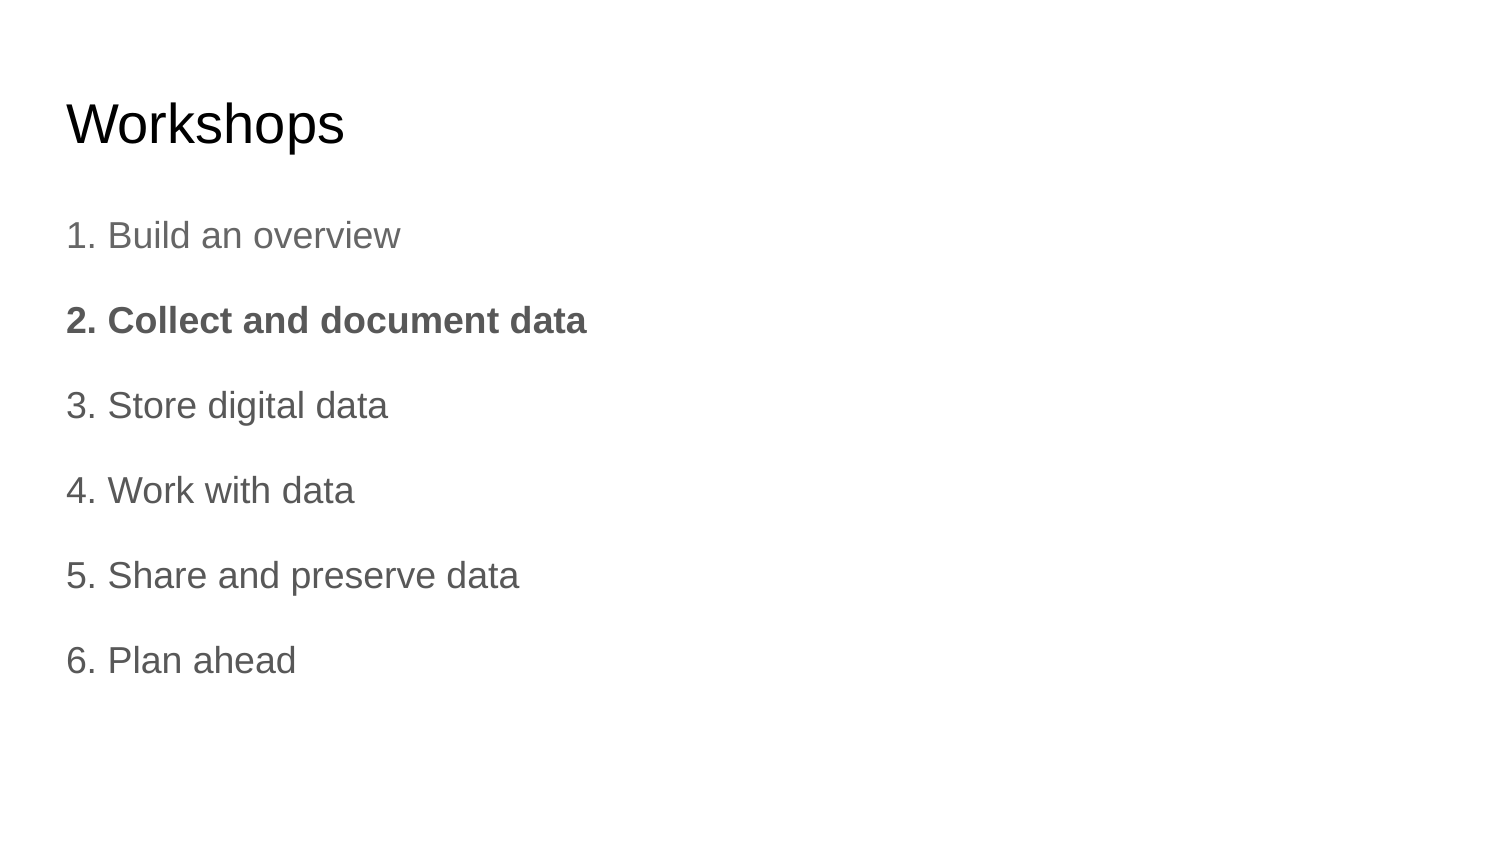

# Workshops
1. Build an overview
2. Collect and document data
3. Store digital data
4. Work with data
5. Share and preserve data
6. Plan ahead